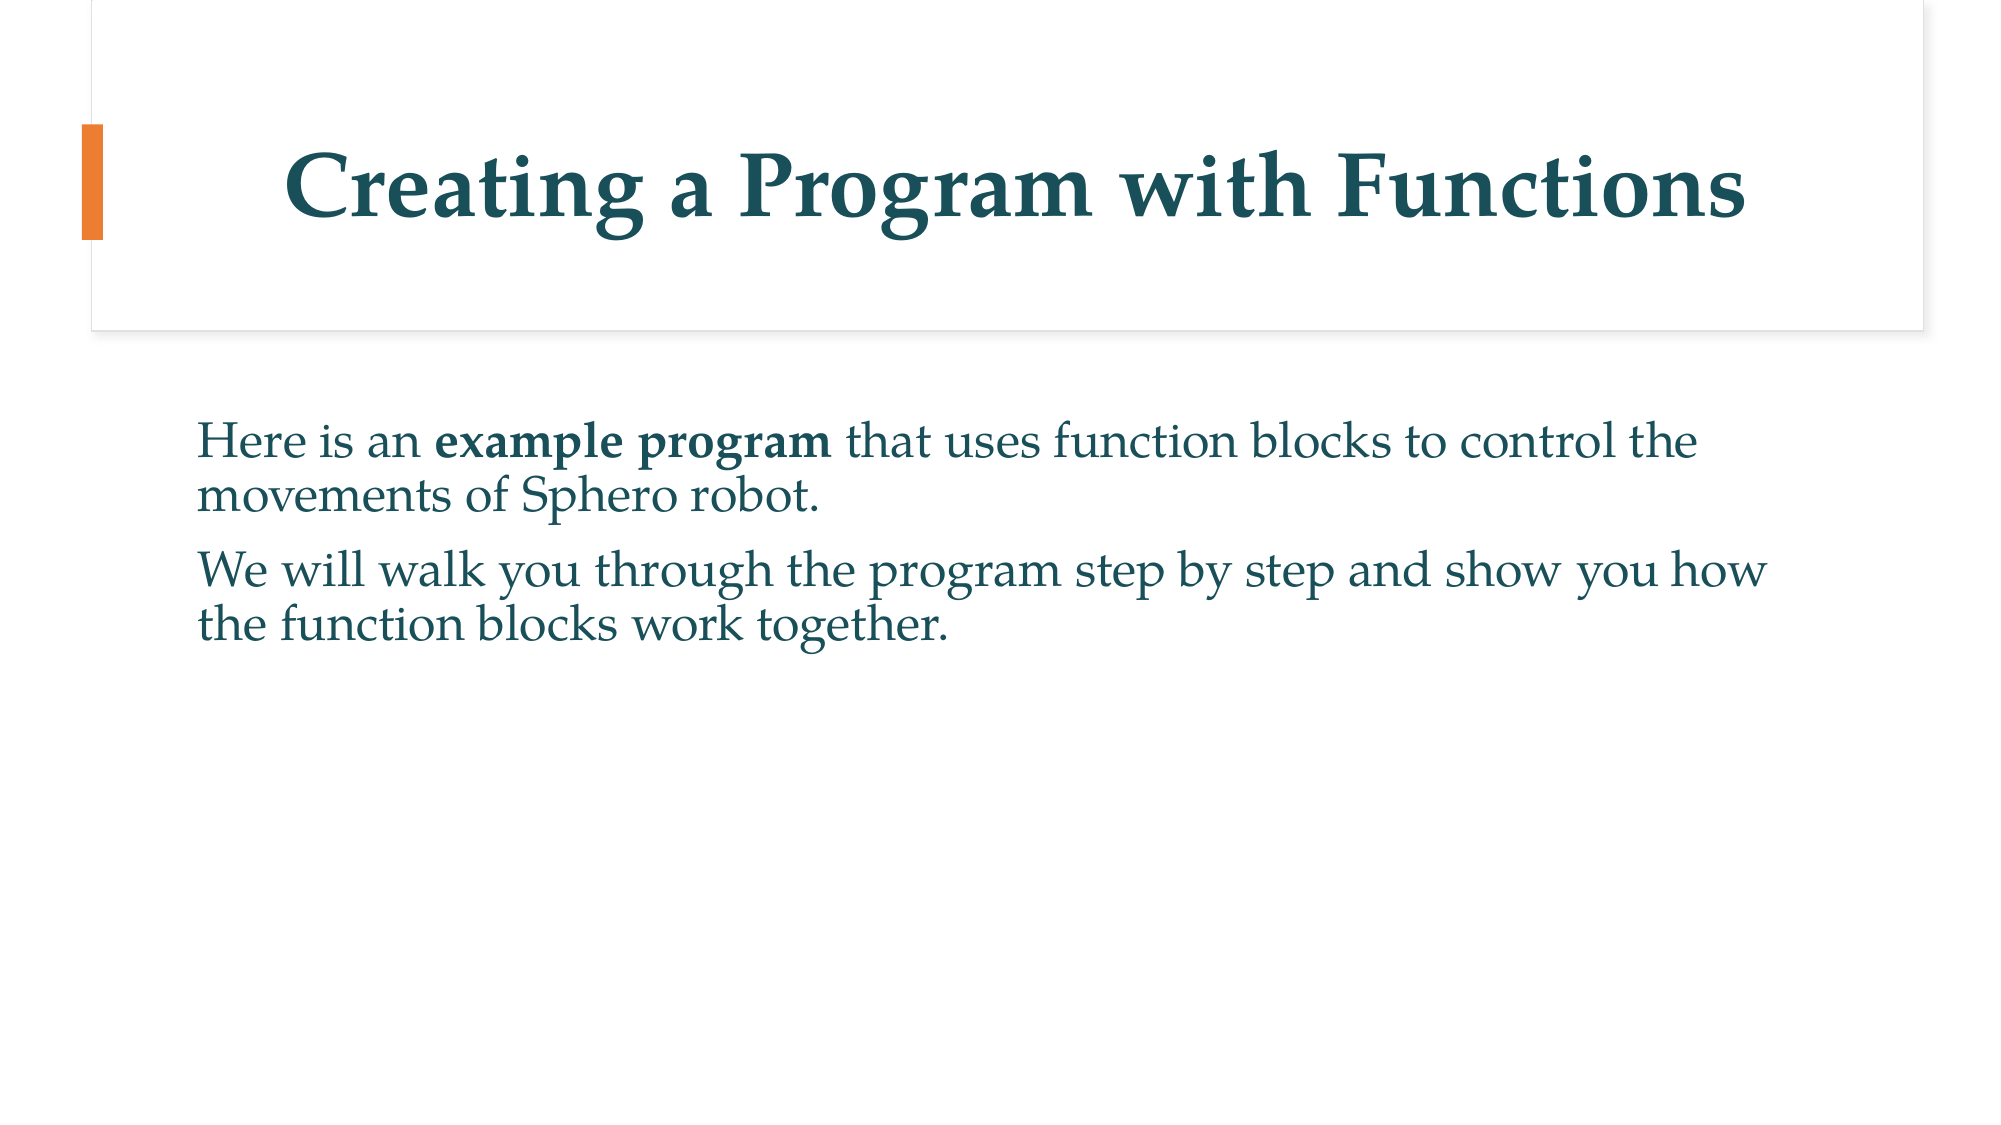

# Creating a Program with Functions

Here is an example program that uses function blocks to control the movements of Sphero robot.
We will walk you through the program step by step and show you how the function blocks work together.